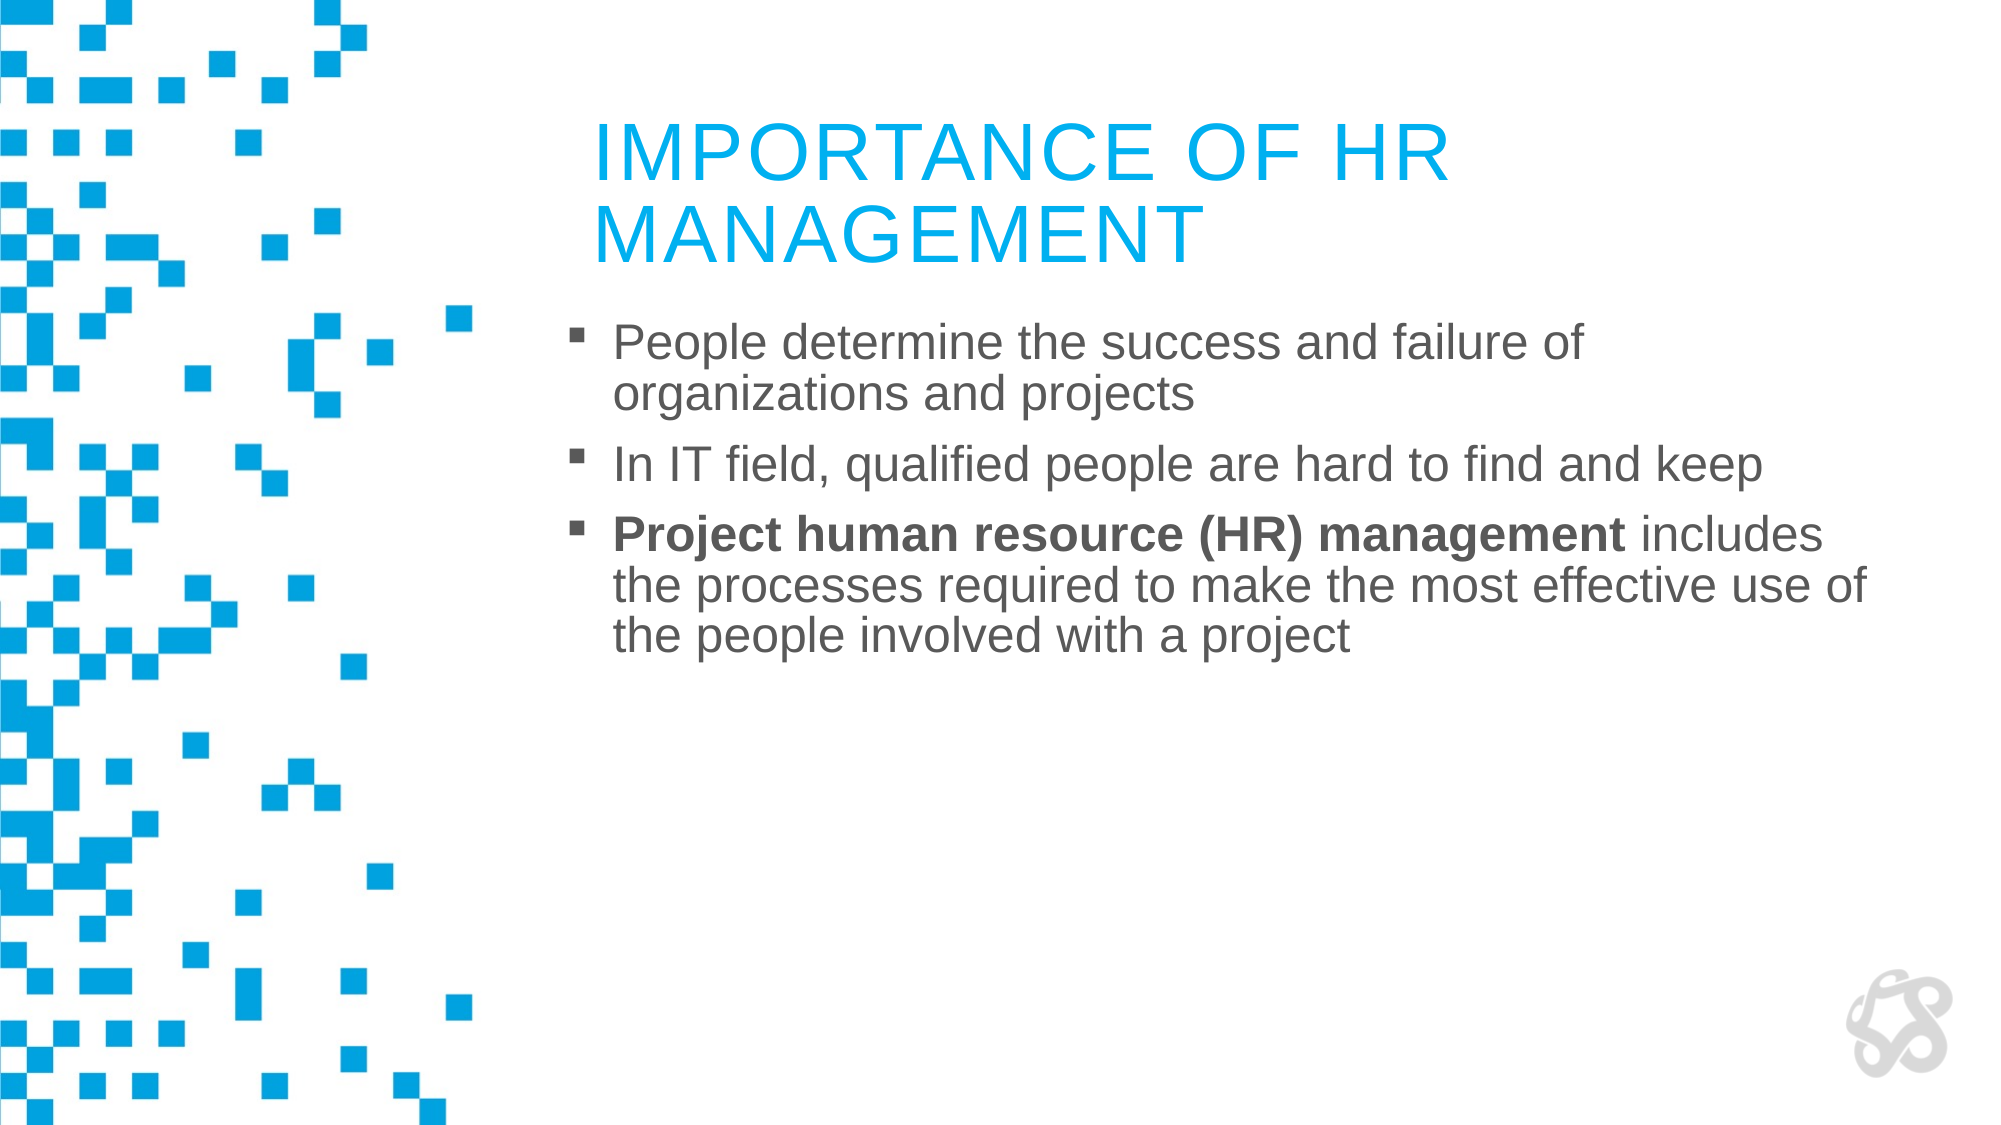

# Importance of HR Management
People determine the success and failure of organizations and projects
In IT field, qualified people are hard to find and keep
Project human resource (HR) management includes the processes required to make the most effective use of the people involved with a project